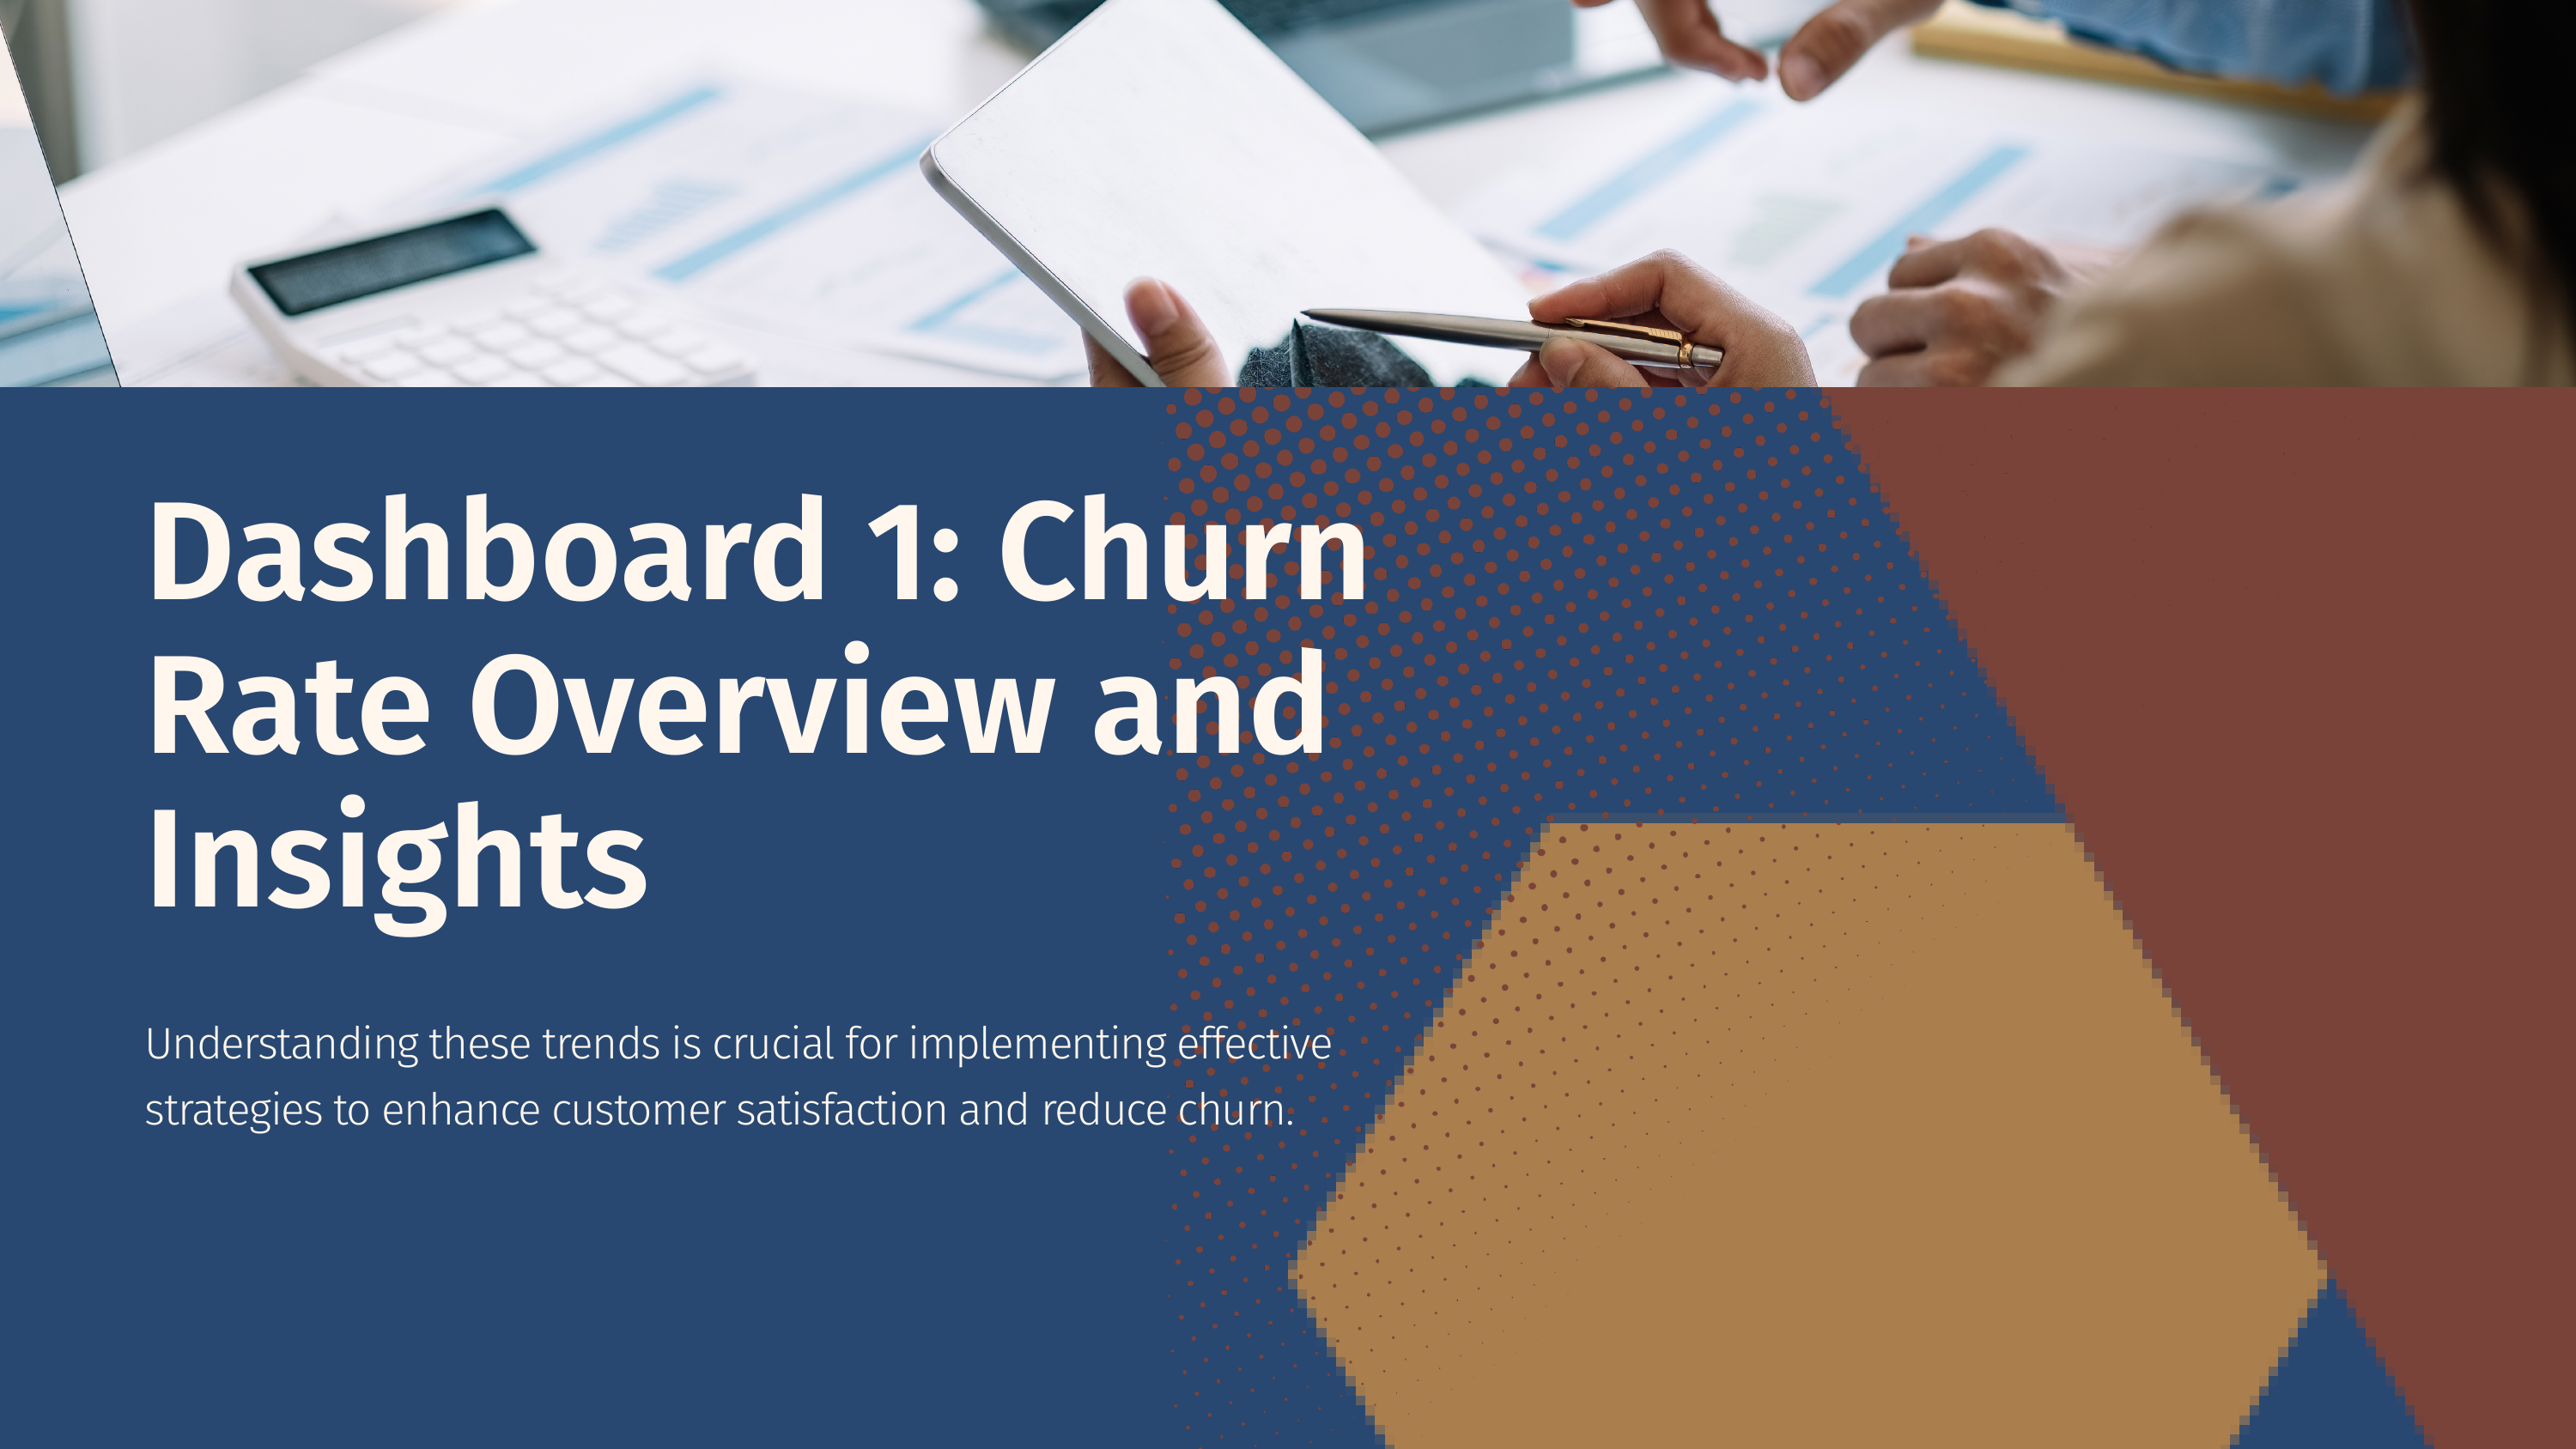

Dashboard 1: Churn Rate Overview and Insights
Understanding these trends is crucial for implementing effective strategies to enhance customer satisfaction and reduce churn.